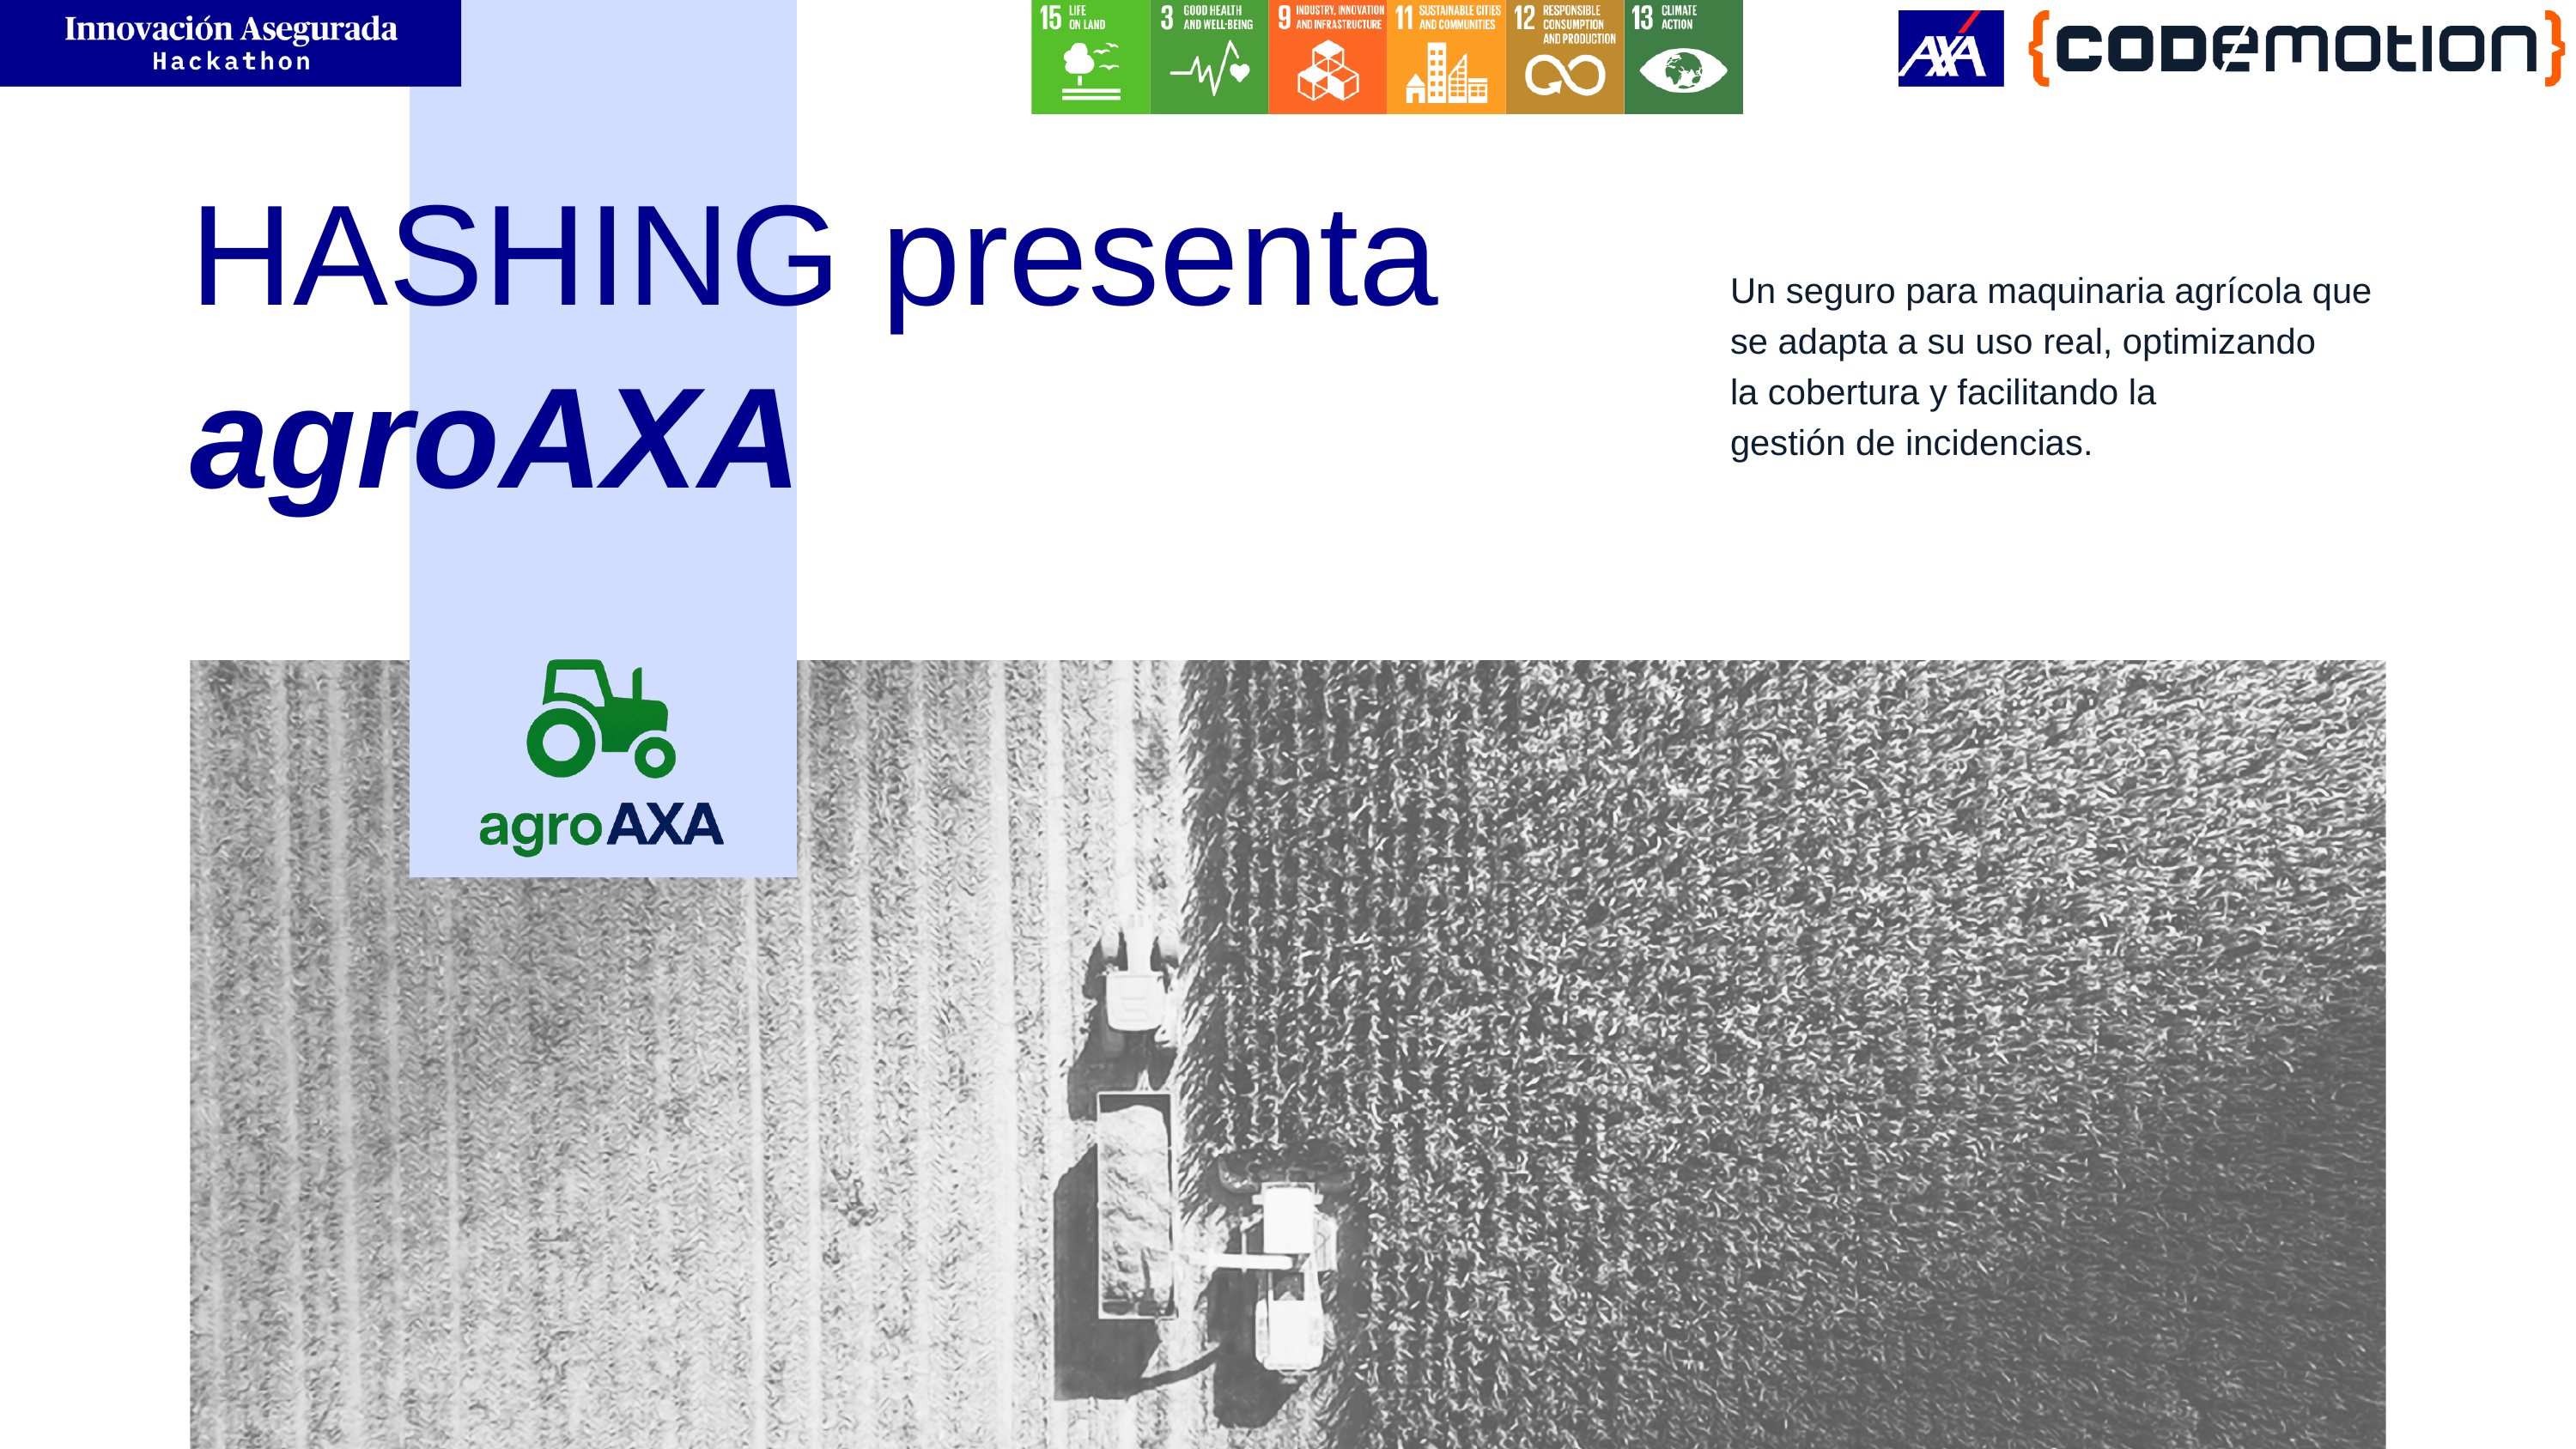

HASHING presenta

Un seguro para maquinaria agrícola que se adapta a su uso real, optimizando
la cobertura y facilitando la
gestión de incidencias.

agroAXA